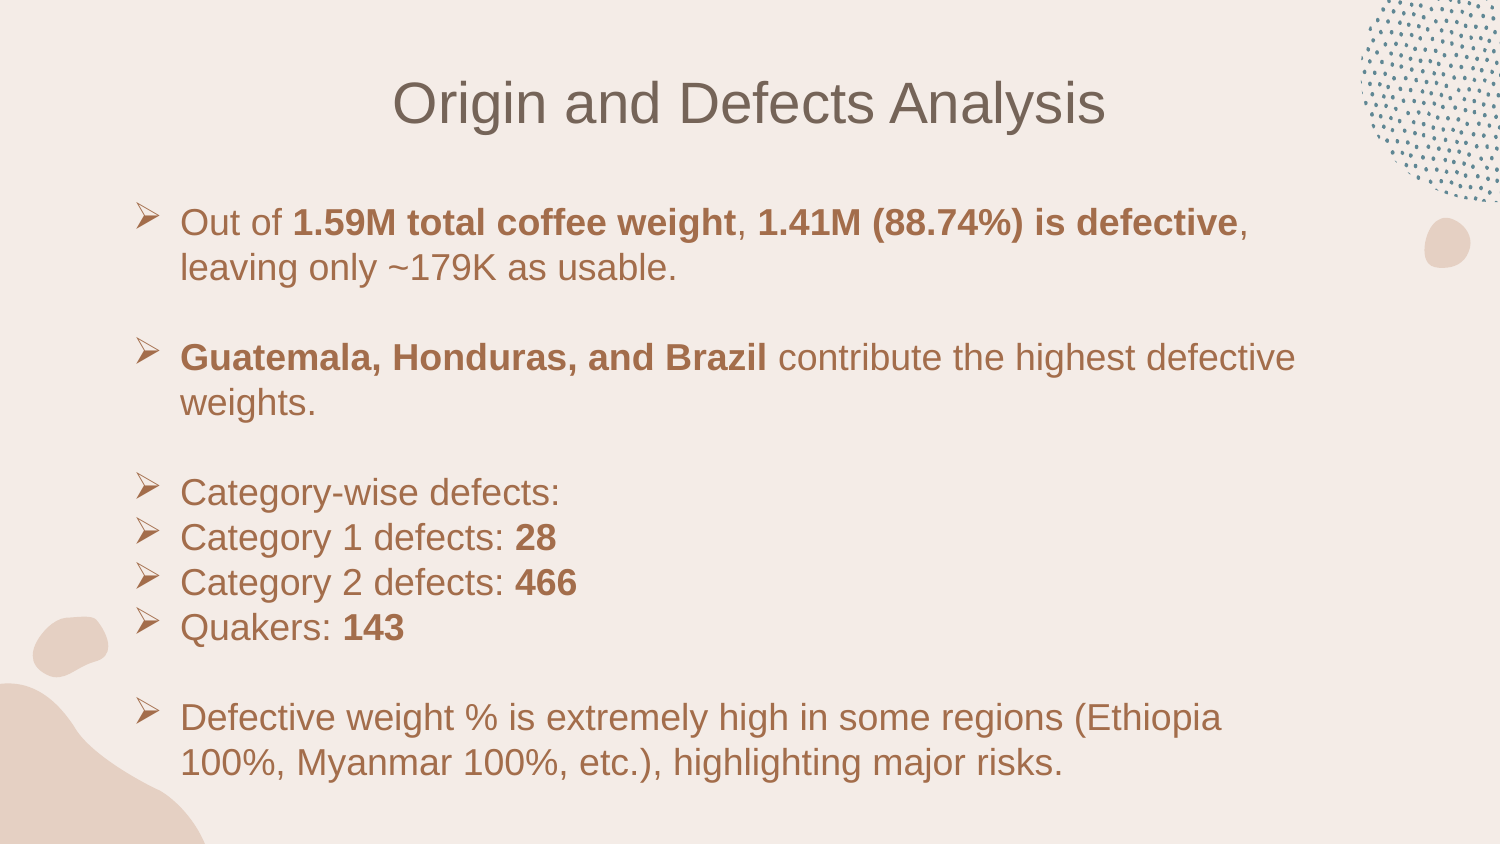

# Origin and Defects Analysis
Out of 1.59M total coffee weight, 1.41M (88.74%) is defective, leaving only ~179K as usable.

Guatemala, Honduras, and Brazil contribute the highest defective weights.

Category-wise defects:
Category 1 defects: 28
Category 2 defects: 466
Quakers: 143

Defective weight % is extremely high in some regions (Ethiopia 100%, Myanmar 100%, etc.), highlighting major risks.